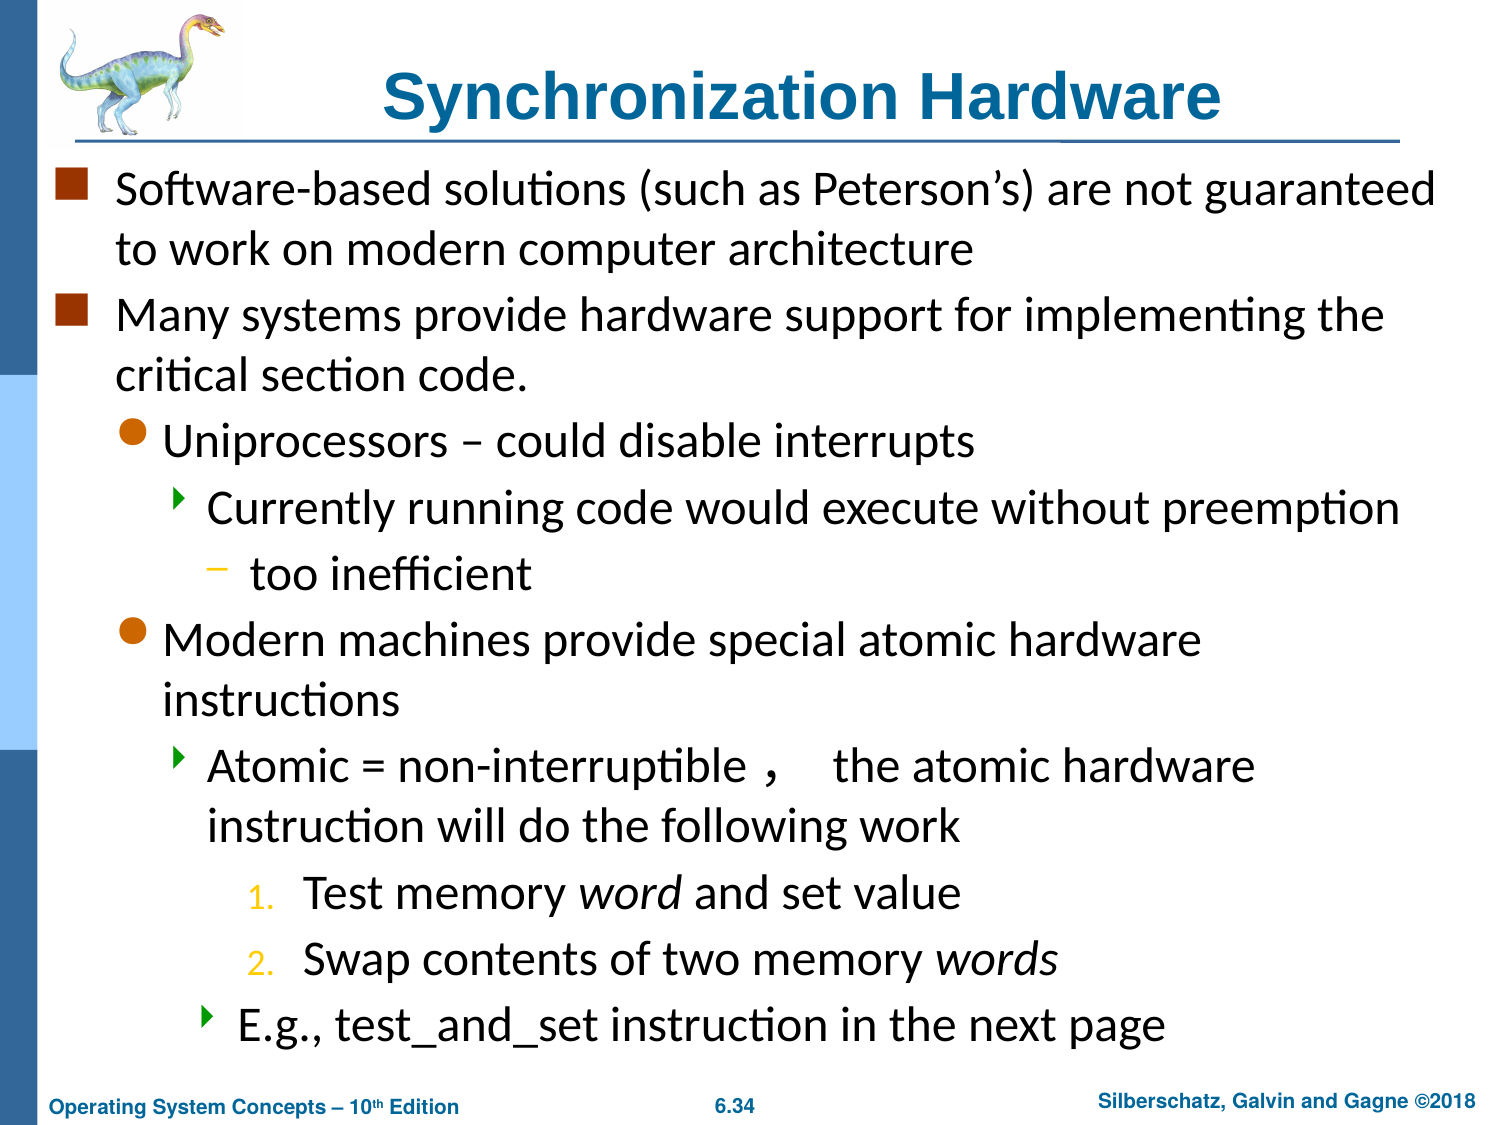

# Synchronization Hardware
Software-based solutions (such as Peterson’s) are not guaranteed to work on modern computer architecture
Many systems provide hardware support for implementing the critical section code.
Uniprocessors – could disable interrupts
Currently running code would execute without preemption
too inefficient
Modern machines provide special atomic hardware instructions
Atomic = non-interruptible， the atomic hardware instruction will do the following work
Test memory word and set value
Swap contents of two memory words
E.g., test_and_set instruction in the next page